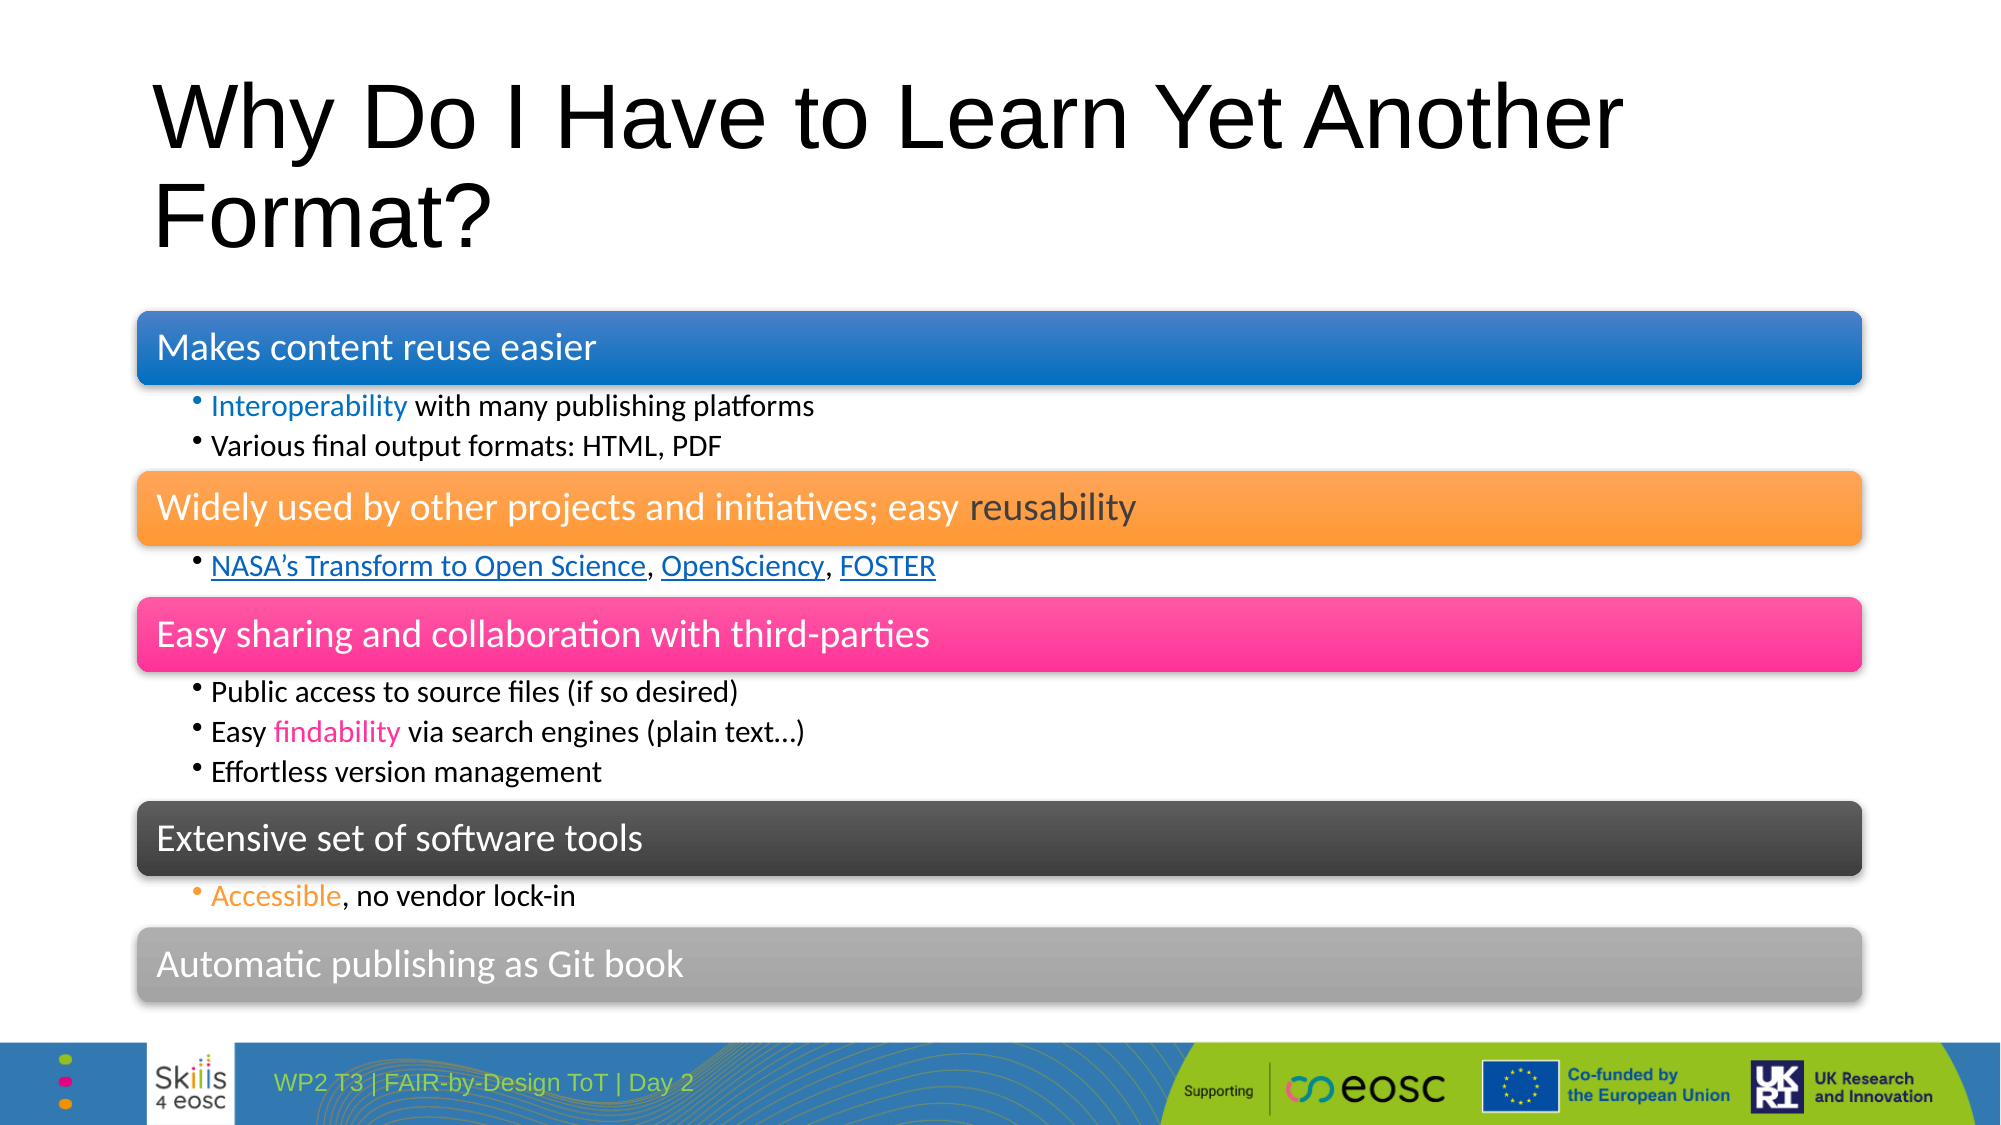

# Why Do I Have to Learn Yet Another Format?
Makes content reuse easier
Interoperability with many publishing platforms
Various final output formats: HTML, PDF
Widely used by other projects and initiatives; easy reusability
NASA’s Transform to Open Science, OpenSciency, FOSTER
Easy sharing and collaboration with third-parties
Public access to source files (if so desired)
Easy findability via search engines (plain text…)
Effortless version management
Extensive set of software tools
Accessible, no vendor lock-in
Automatic publishing as Git book
WP2 T3 | FAIR-by-Design ToT | Day 2